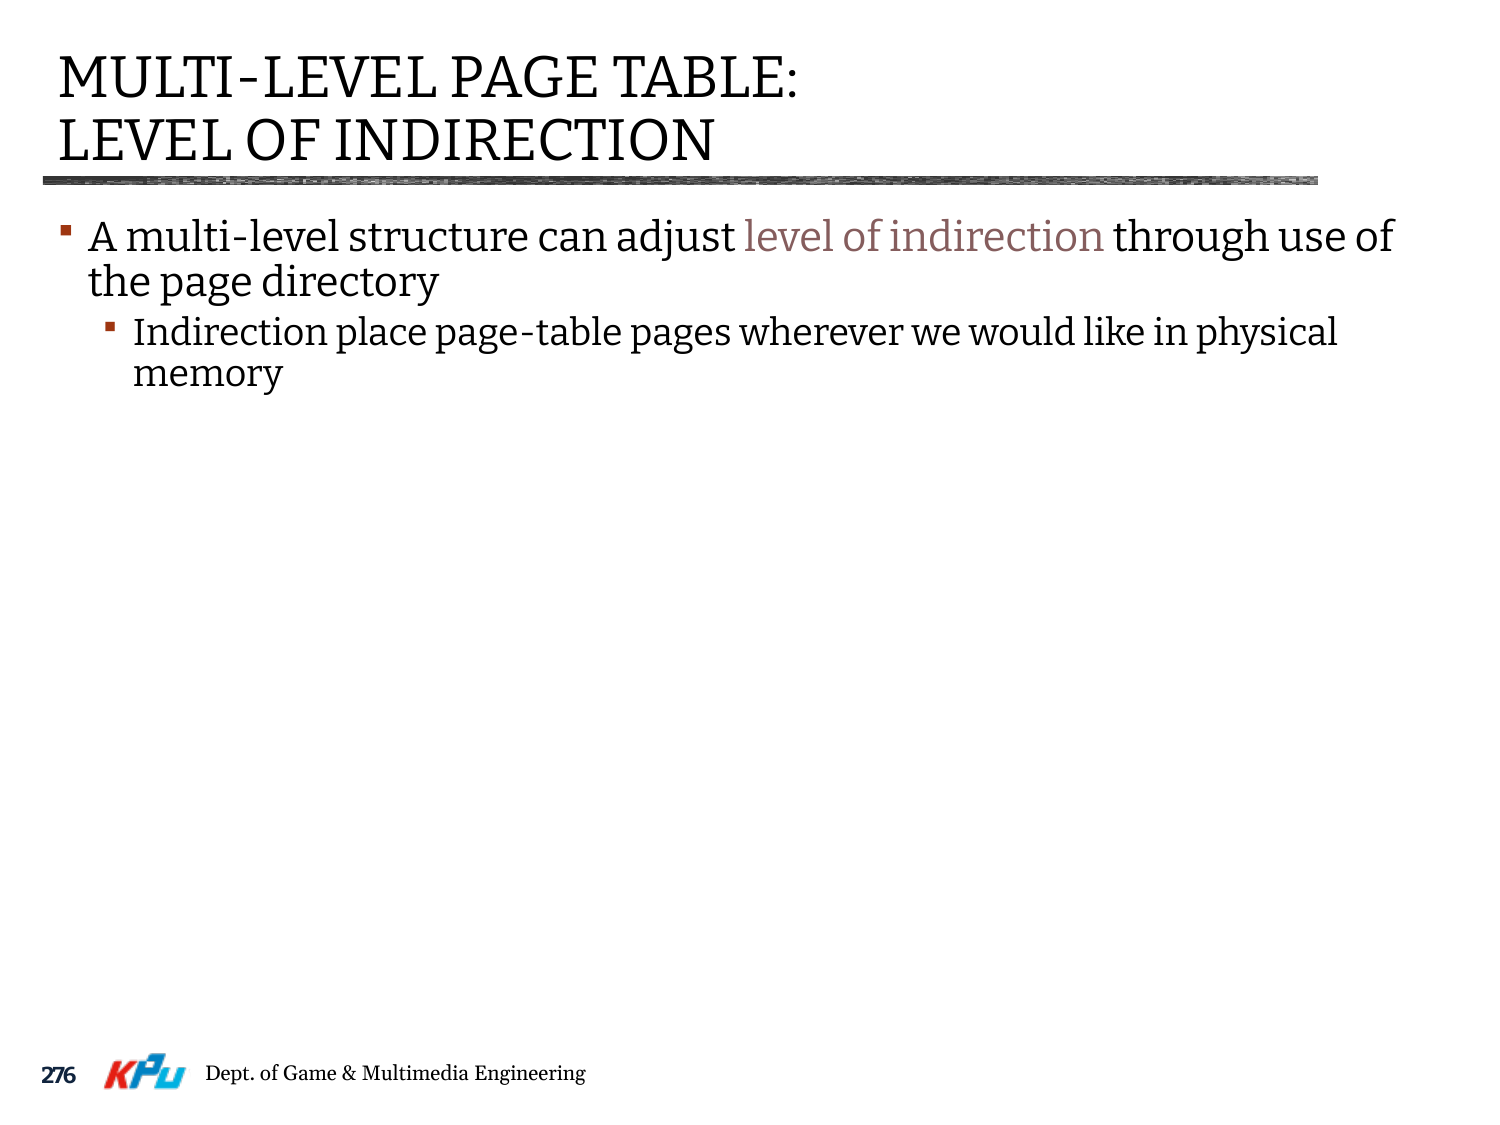

# Multi-level Page Table: Level of indirection
A multi-level structure can adjust level of indirection through use of the page directory
Indirection place page-table pages wherever we would like in physical memory

Dept. of Game & Multimedia Engineering
276